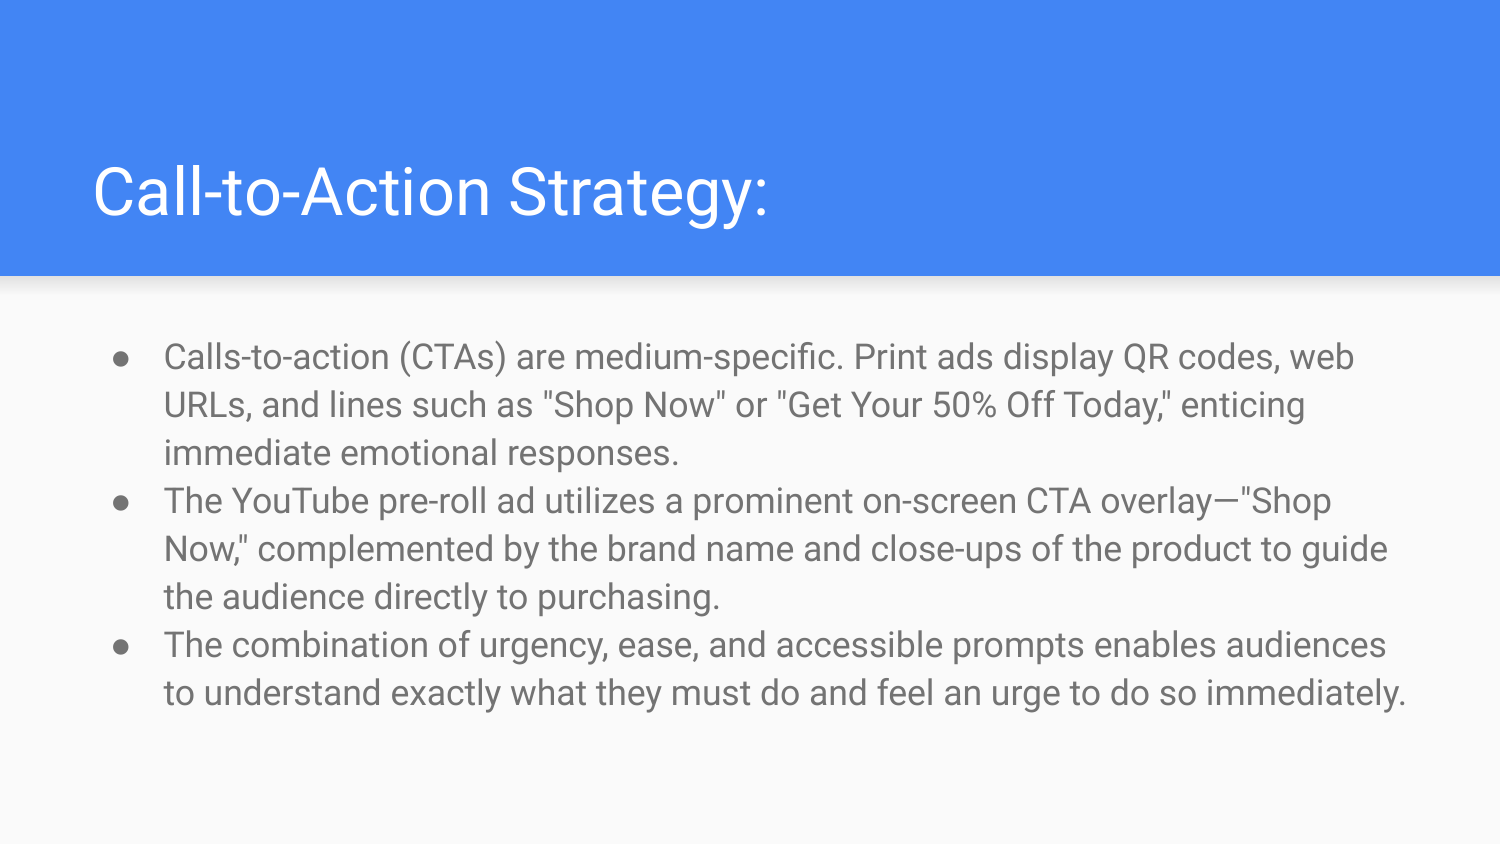

# Call-to-Action Strategy:
Calls-to-action (CTAs) are medium-specific. Print ads display QR codes, web URLs, and lines such as "Shop Now" or "Get Your 50% Off Today," enticing immediate emotional responses.
The YouTube pre-roll ad utilizes a prominent on-screen CTA overlay—"Shop Now," complemented by the brand name and close-ups of the product to guide the audience directly to purchasing.
The combination of urgency, ease, and accessible prompts enables audiences to understand exactly what they must do and feel an urge to do so immediately.